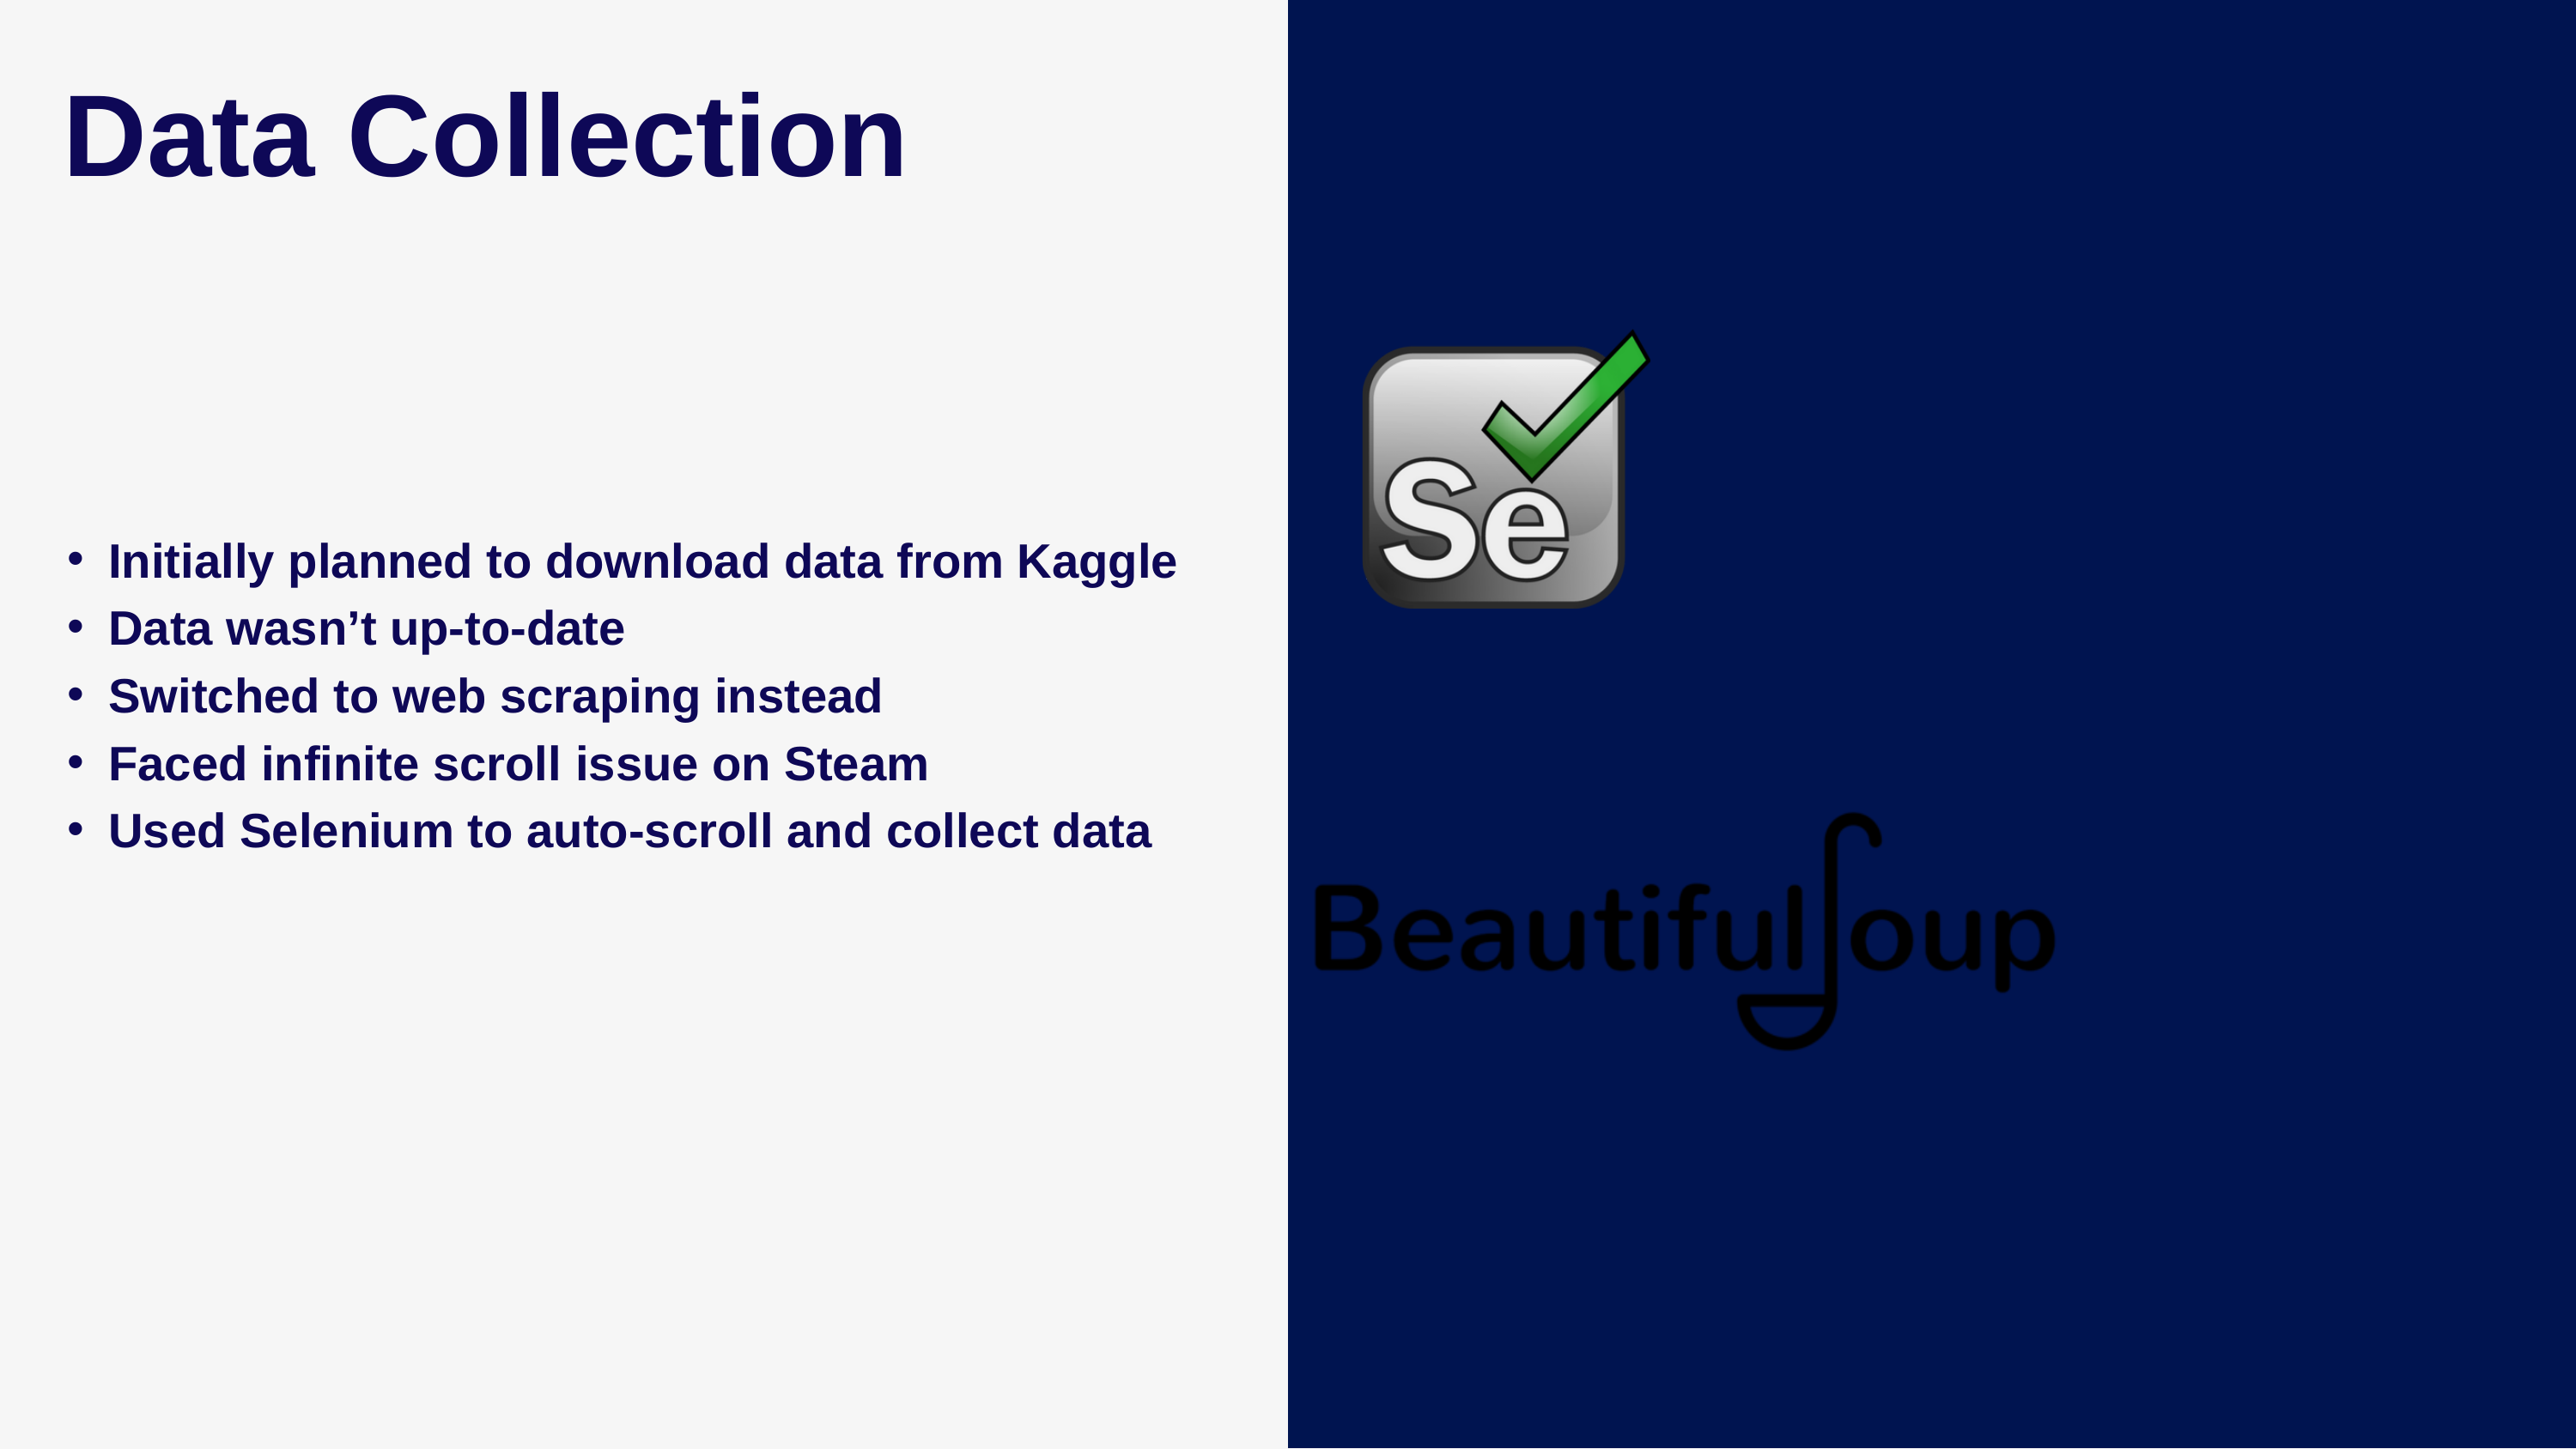

Data Collection

Initially planned to download data from Kaggle
Data wasn’t up-to-date
Switched to web scraping instead
Faced infinite scroll issue on Steam
Used Selenium to auto-scroll and collect data